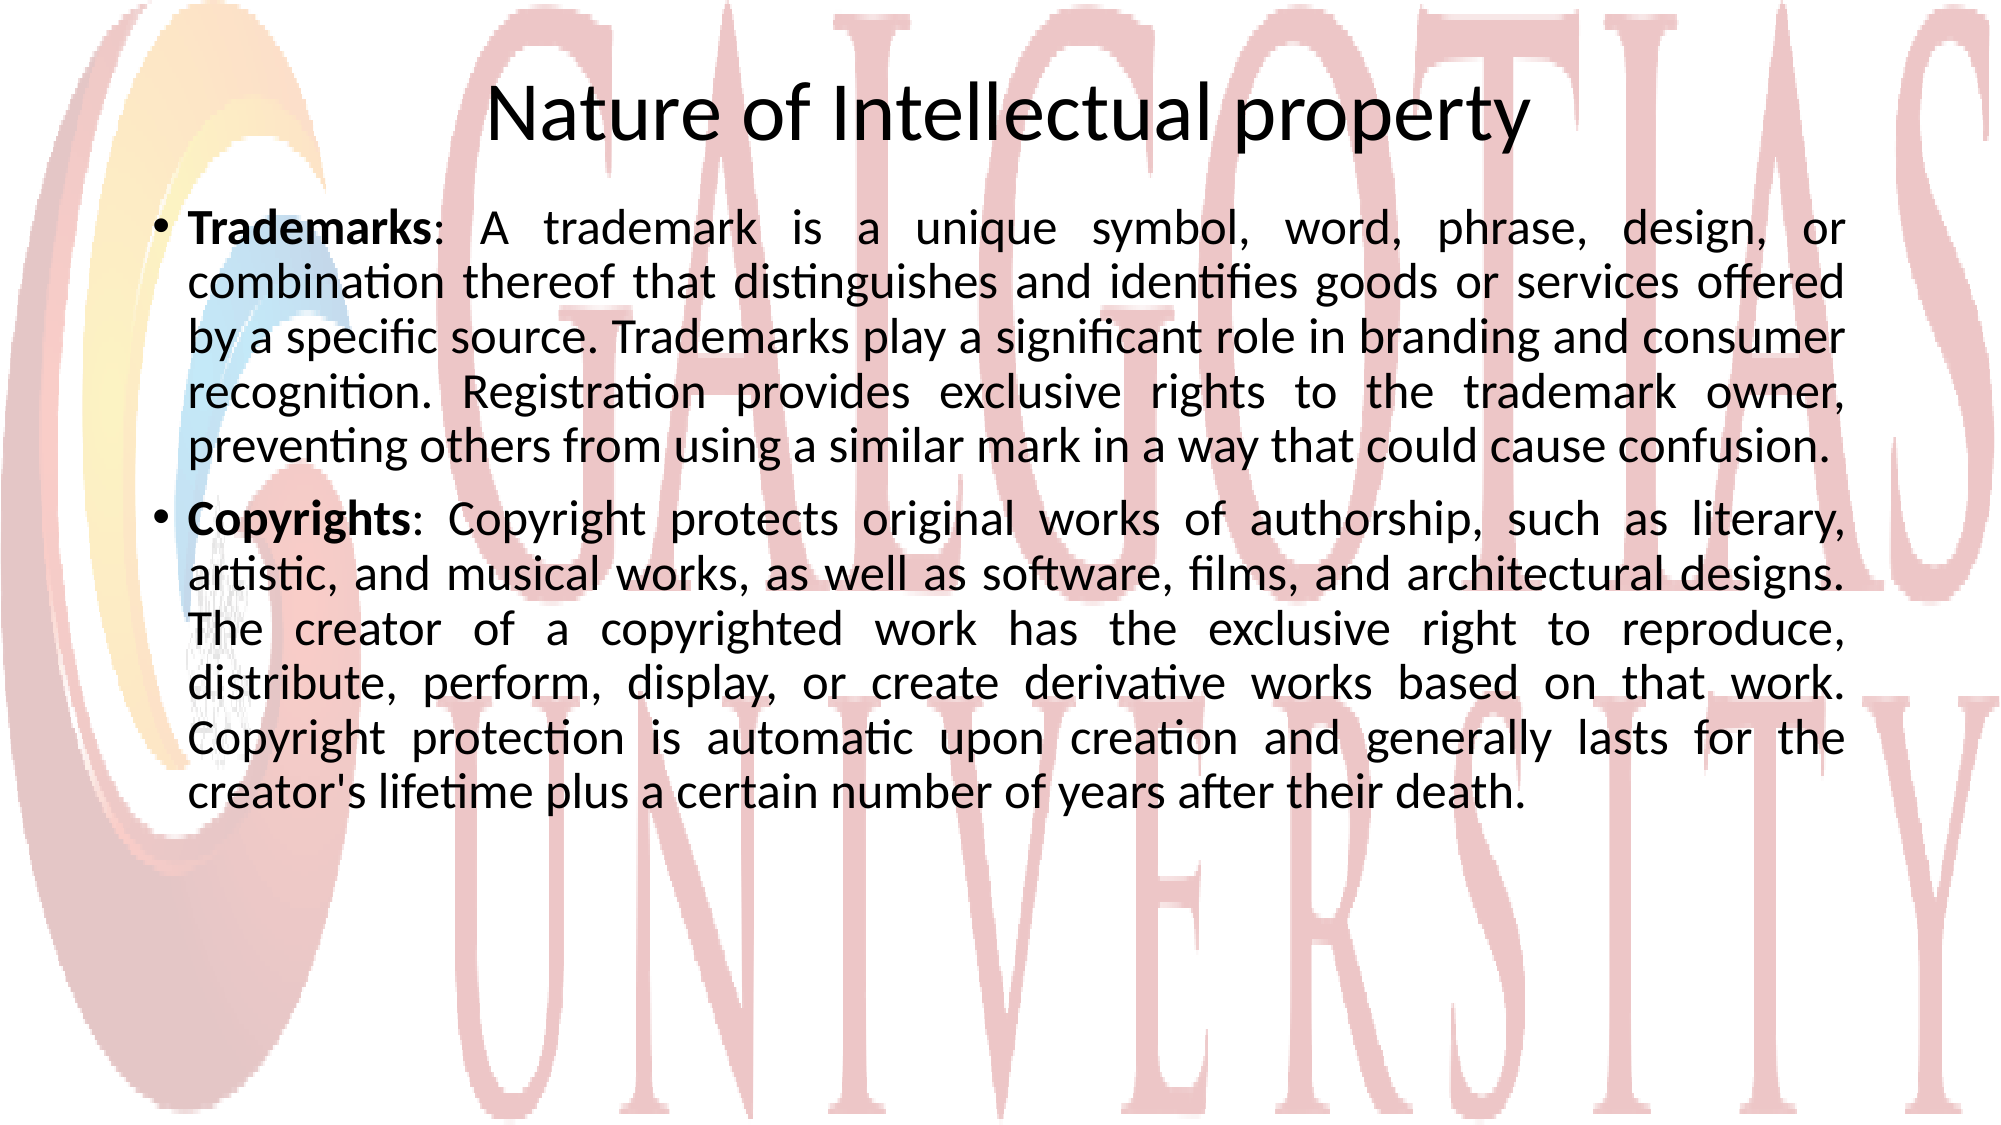

# Nature of Intellectual property
Trademarks: A trademark is a unique symbol, word, phrase, design, or combination thereof that distinguishes and identifies goods or services offered by a specific source. Trademarks play a significant role in branding and consumer recognition. Registration provides exclusive rights to the trademark owner, preventing others from using a similar mark in a way that could cause confusion.
Copyrights: Copyright protects original works of authorship, such as literary, artistic, and musical works, as well as software, films, and architectural designs. The creator of a copyrighted work has the exclusive right to reproduce, distribute, perform, display, or create derivative works based on that work. Copyright protection is automatic upon creation and generally lasts for the creator's lifetime plus a certain number of years after their death.